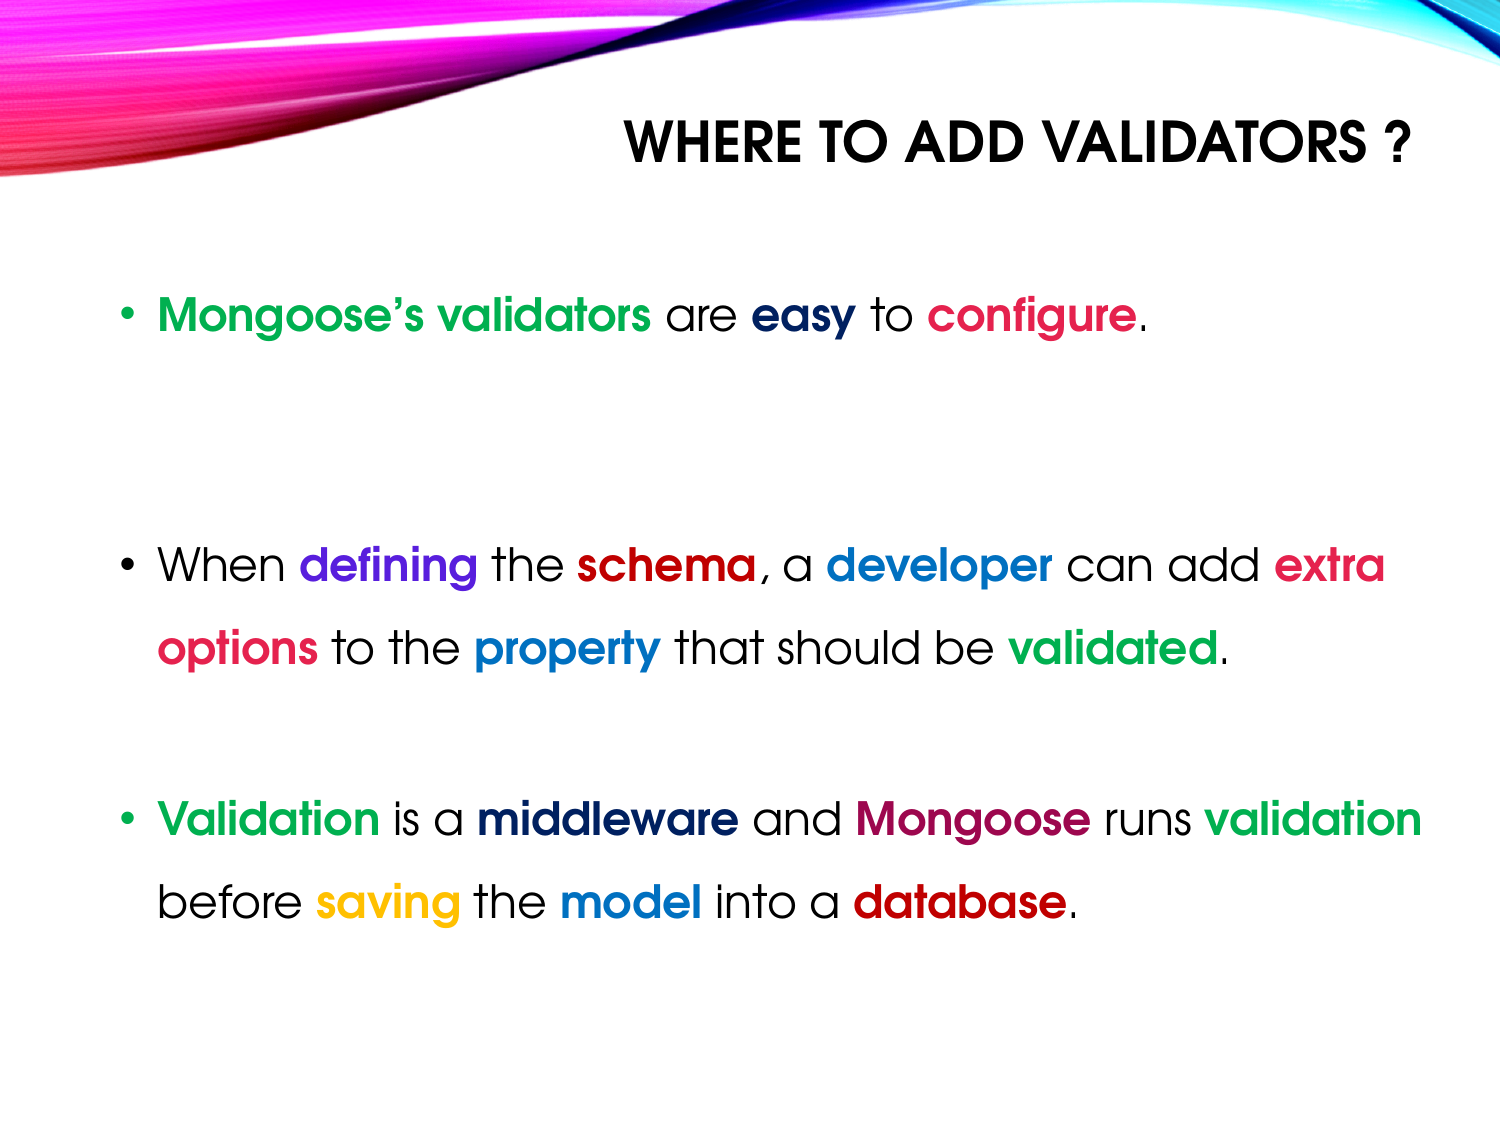

# Where to add validators ?
Mongoose’s validators are easy to configure.

When defining the schema, a developer can add extra options to the property that should be validated.

Validation is a middleware and Mongoose runs validation before saving the model into a database.